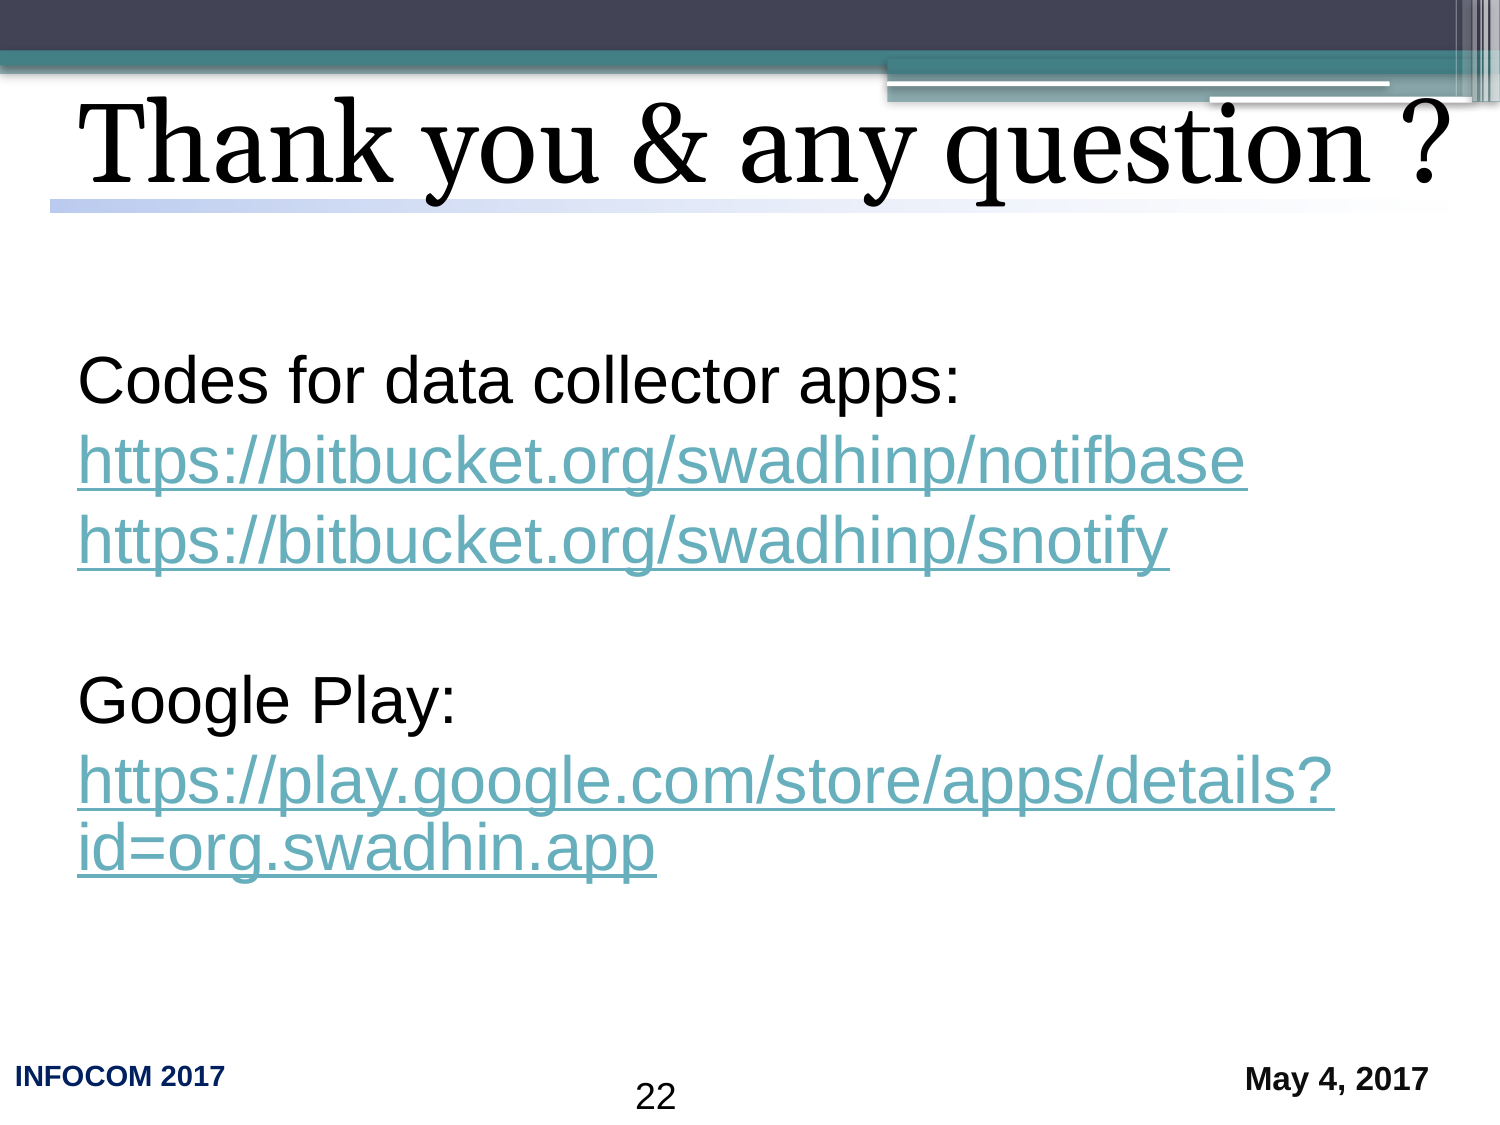

Thank you & any question ?

Codes for data collector apps:
https://bitbucket.org/swadhinp/notifbase
https://bitbucket.org/swadhinp/snotify

Google Play: https://play.google.com/store/apps/details?id=org.swadhin.app